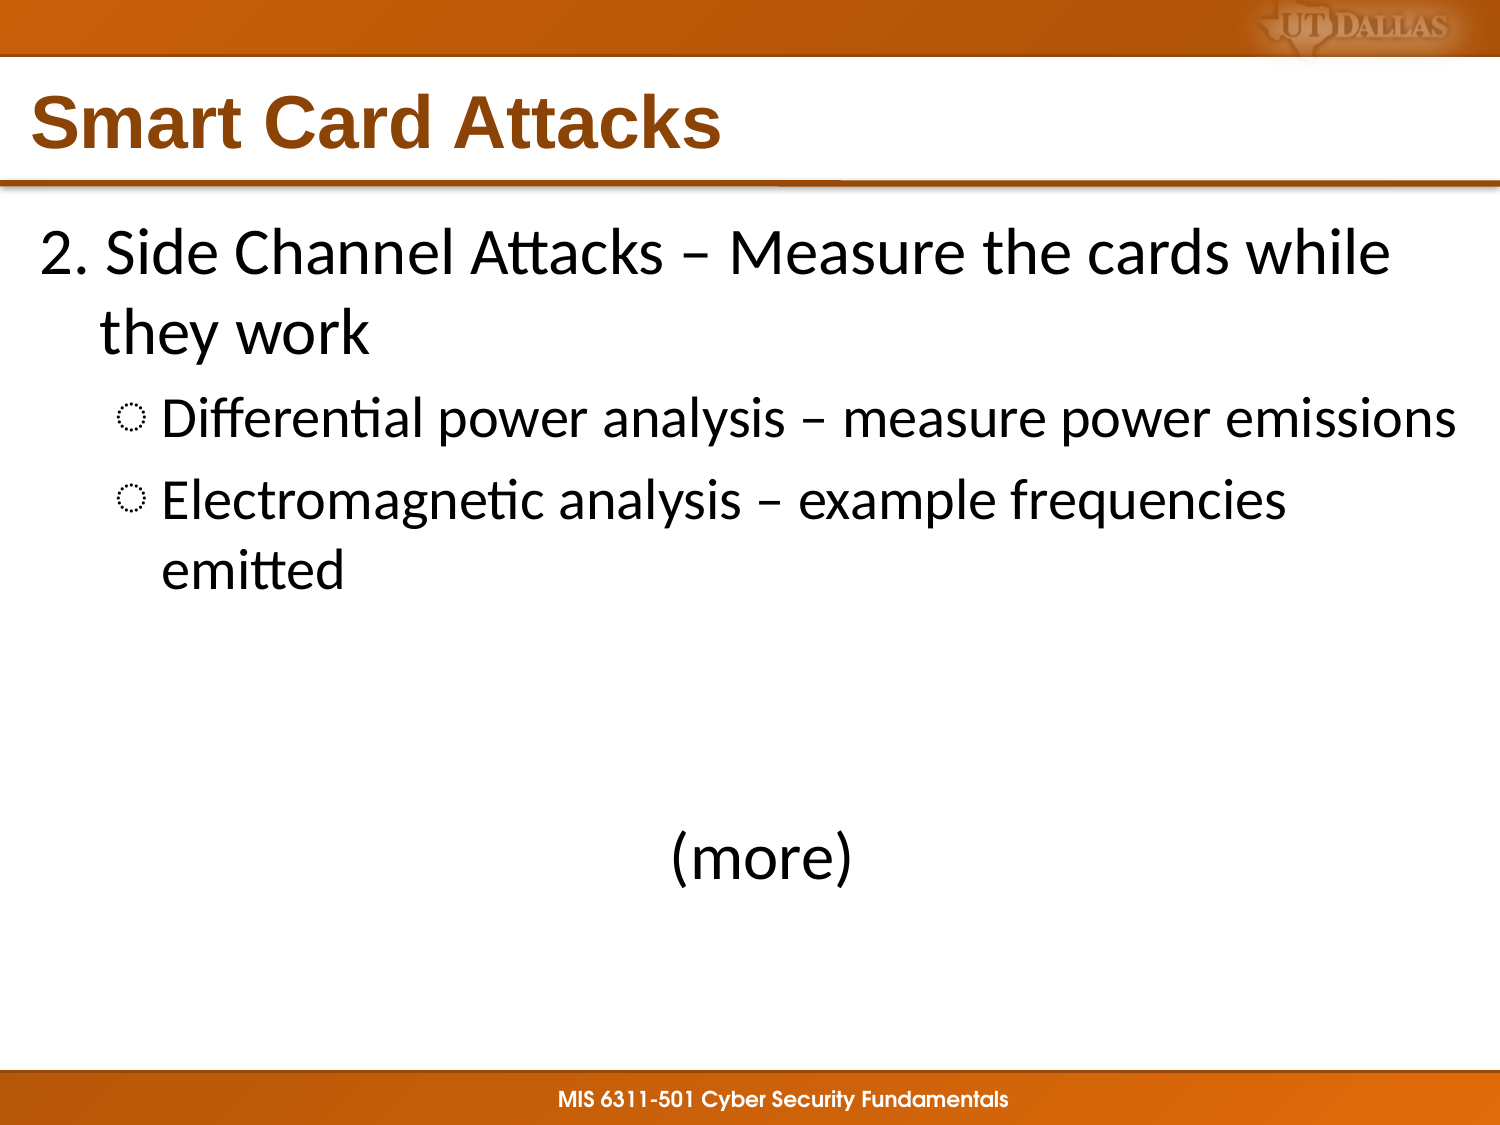

# Smart Card Attacks
2. Side Channel Attacks – Measure the cards while they work
Differential power analysis – measure power emissions
Electromagnetic analysis – example frequencies emitted

(more)